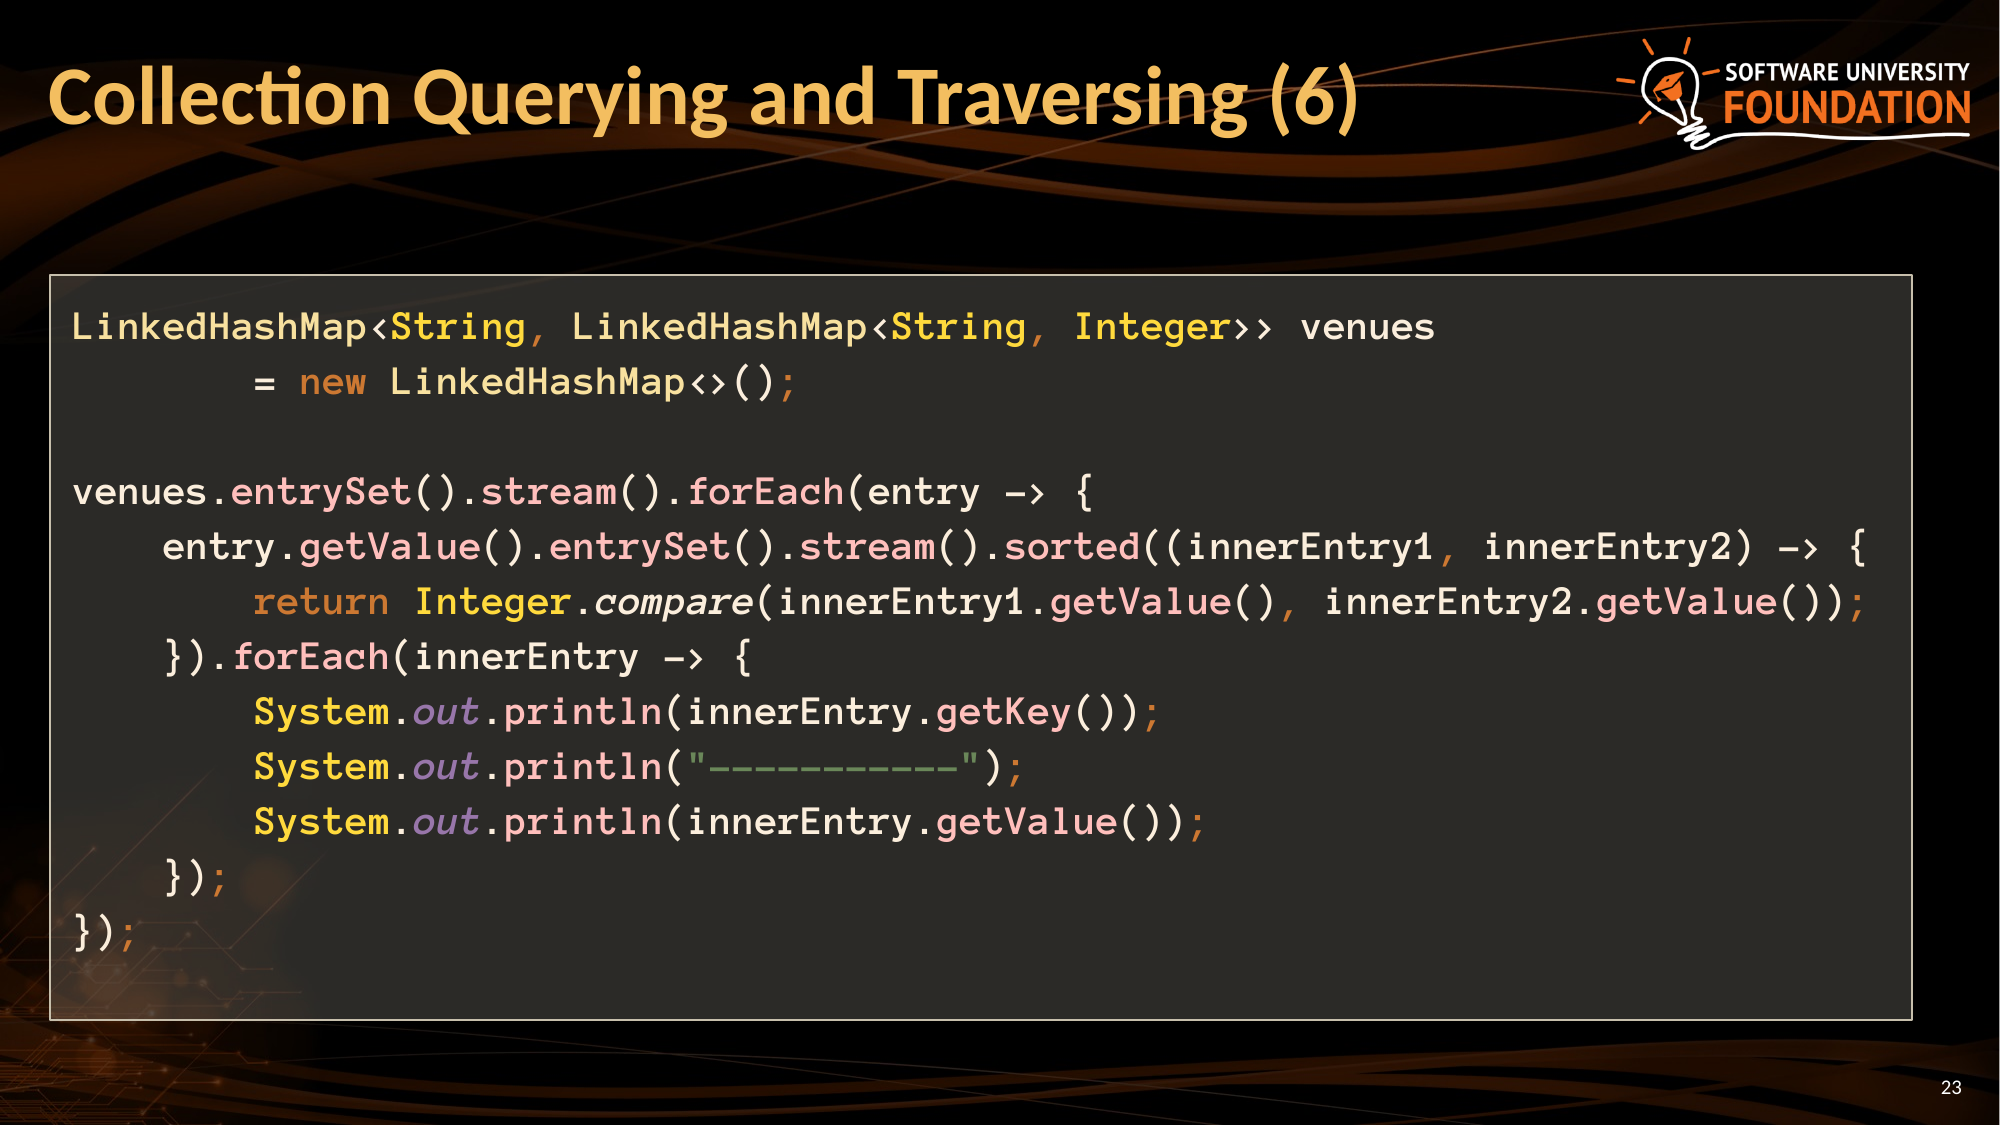

# Collection Querying and Traversing (6)
LinkedHashMap<String, LinkedHashMap<String, Integer>> venues
        = new LinkedHashMap<>();
venues.entrySet().stream().forEach(entry -> {
    entry.getValue().entrySet().stream().sorted((innerEntry1, innerEntry2) -> {
        return Integer.compare(innerEntry1.getValue(), innerEntry2.getValue());
    }).forEach(innerEntry -> {
        System.out.println(innerEntry.getKey());
        System.out.println("-----------");
        System.out.println(innerEntry.getValue());
    });
});
23